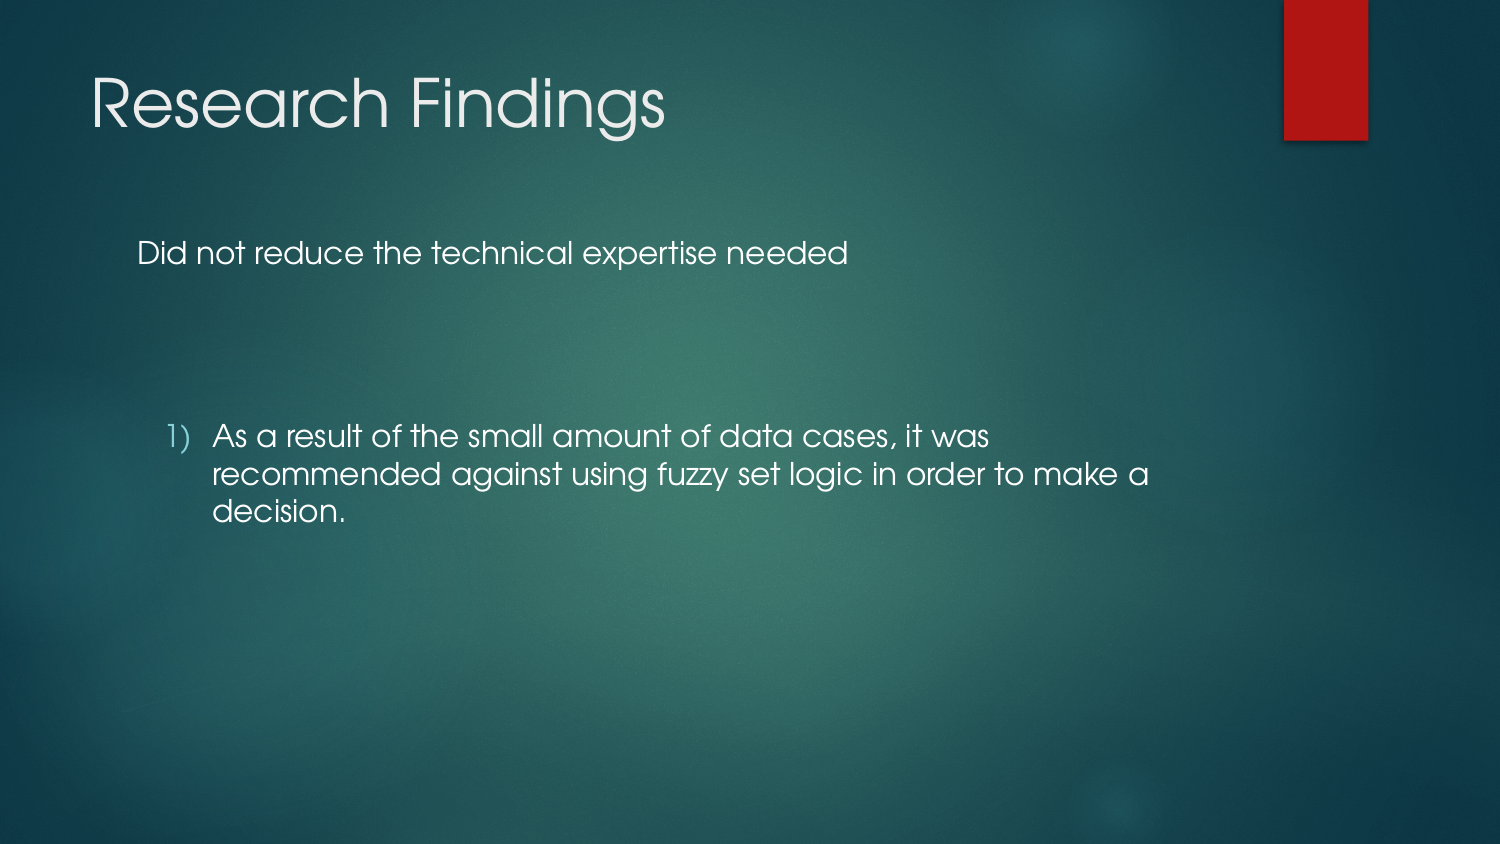

# Research Findings
Did not reduce the technical expertise needed

As a result of the small amount of data cases, it was recommended against using fuzzy set logic in order to make a decision.